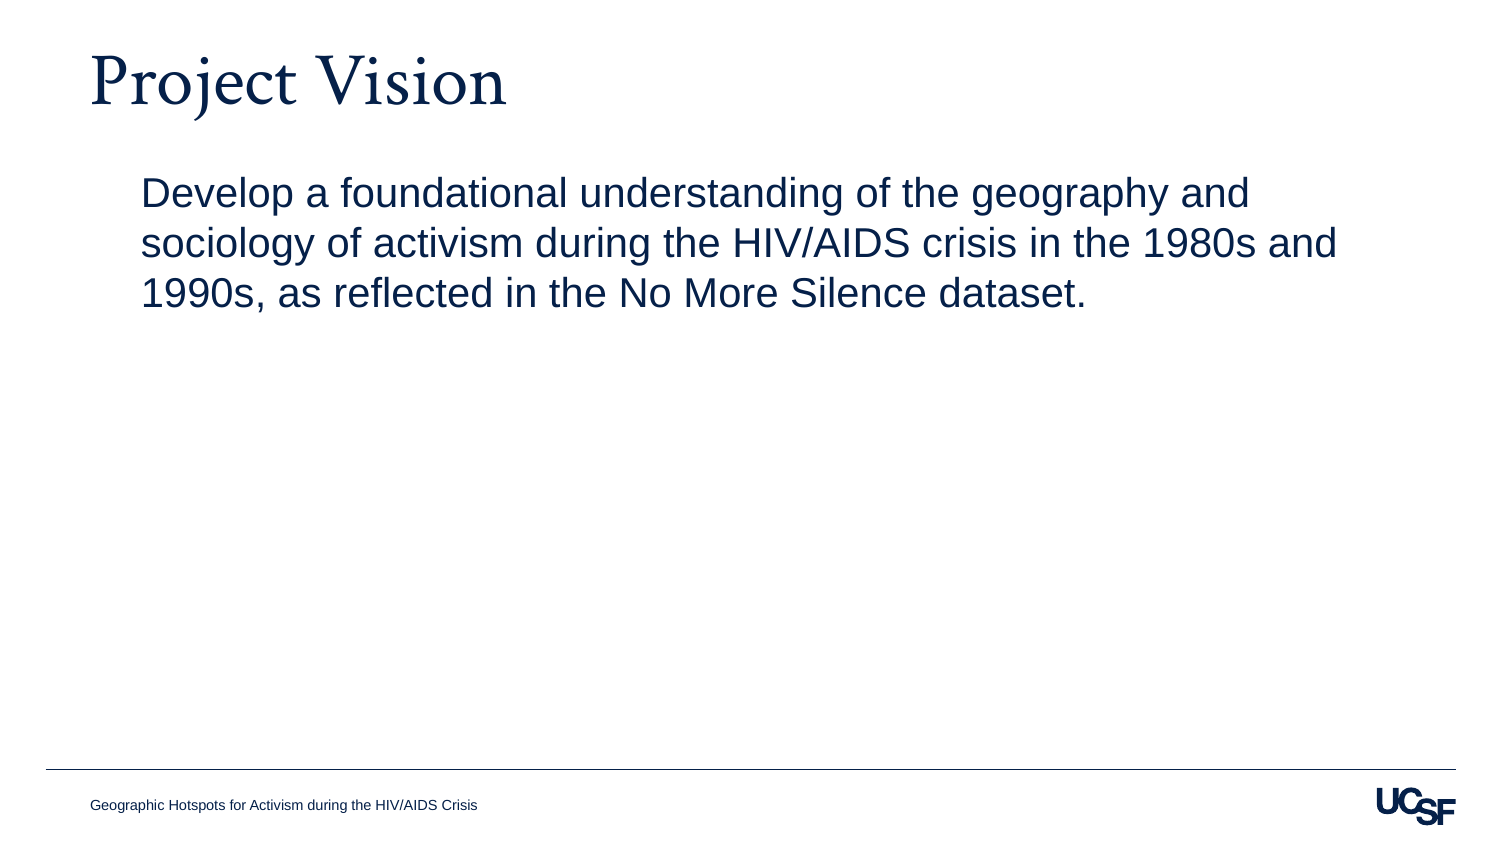

# Project Vision
Develop a foundational understanding of the geography and sociology of activism during the HIV/AIDS crisis in the 1980s and 1990s, as reflected in the No More Silence dataset.

Geographic Hotspots for Activism during the HIV/AIDS Crisis